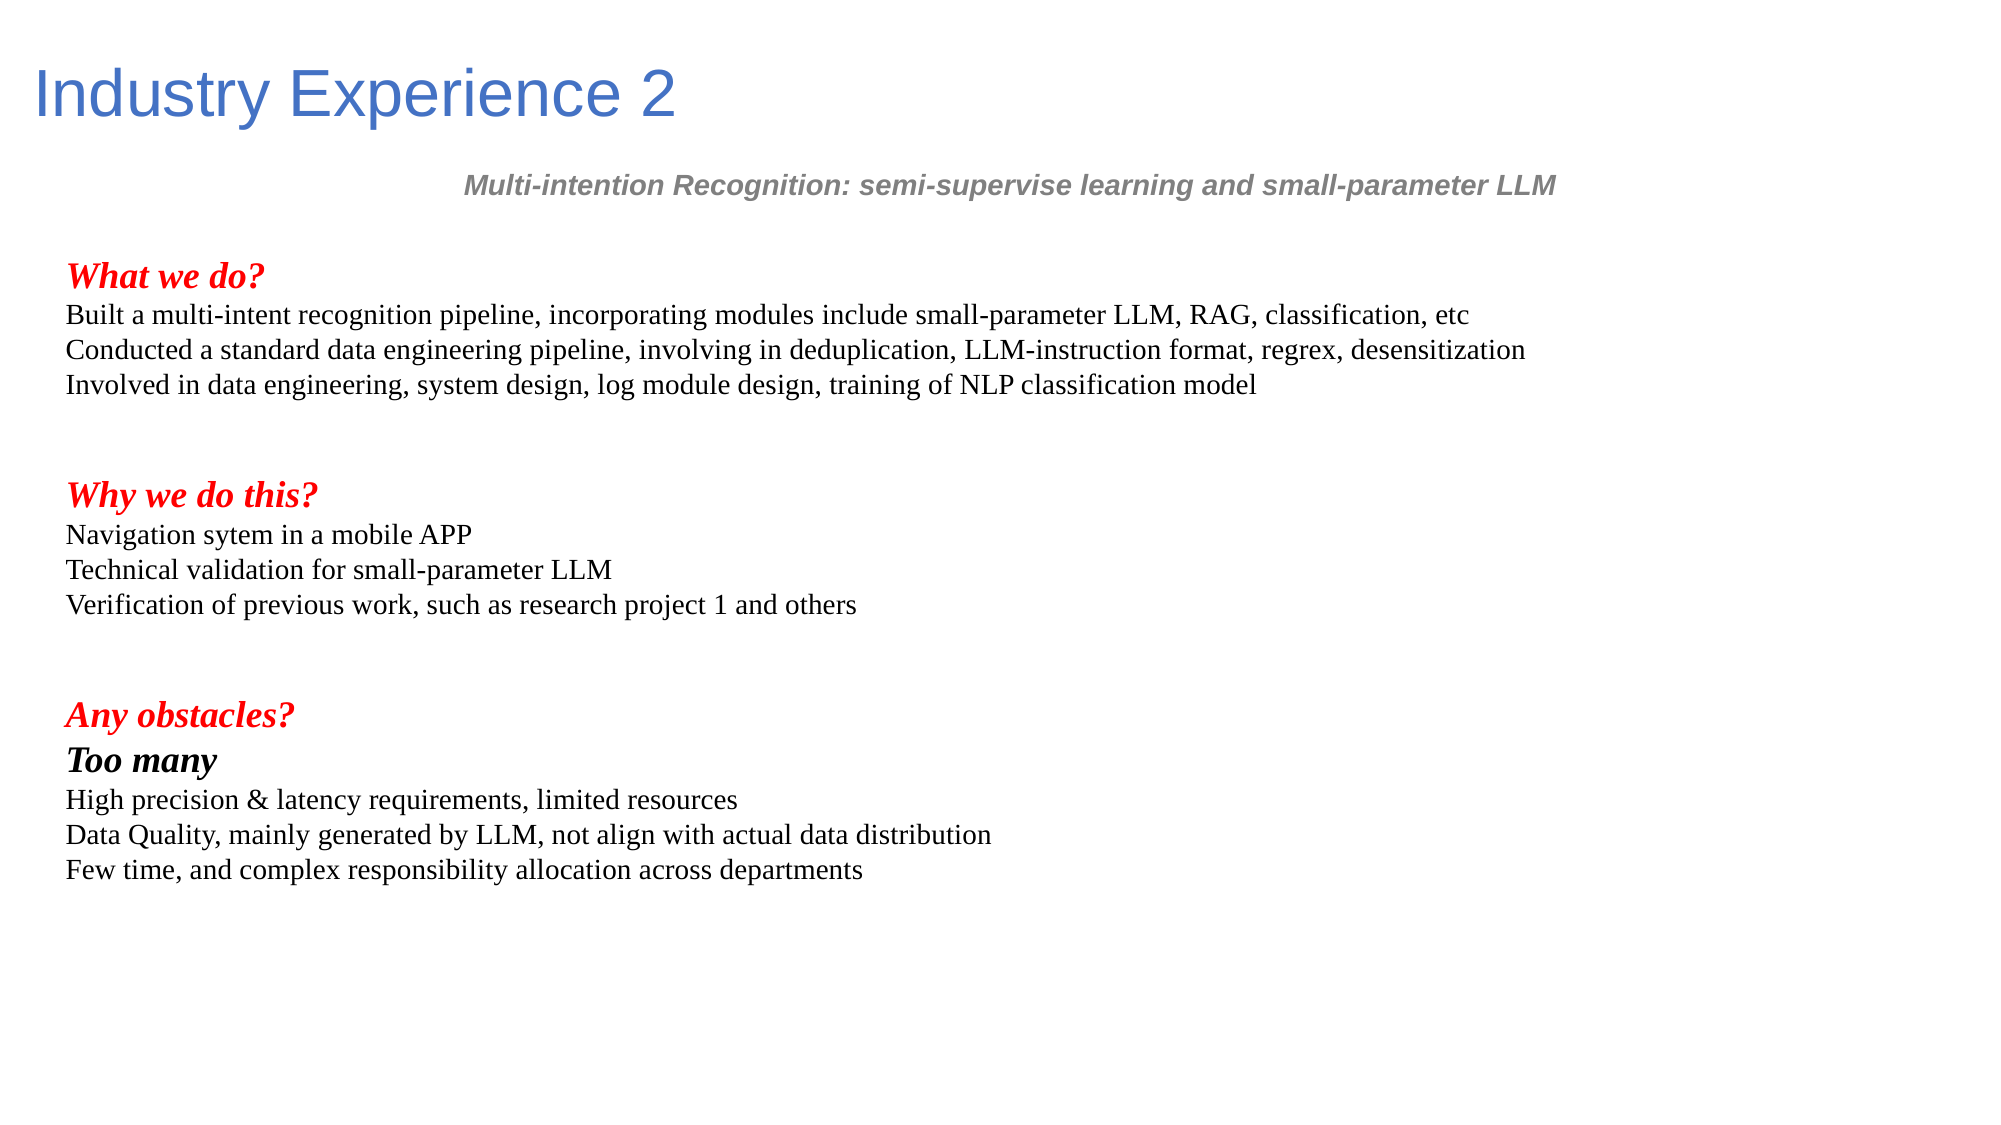

Industry Experience 2
Multi-intention Recognition: semi-supervise learning and small-parameter LLM
What we do?
Built a multi-intent recognition pipeline, incorporating modules include small-parameter LLM, RAG, classification, etc
Conducted a standard data engineering pipeline, involving in deduplication, LLM-instruction format, regrex, desensitization
Involved in data engineering, system design, log module design, training of NLP classification model

Why we do this?
Navigation sytem in a mobile APP
Technical validation for small-parameter LLM
Verification of previous work, such as research project 1 and others

Any obstacles?
Too many
High precision & latency requirements, limited resources
Data Quality, mainly generated by LLM, not align with actual data distribution
Few time, and complex responsibility allocation across departments

24